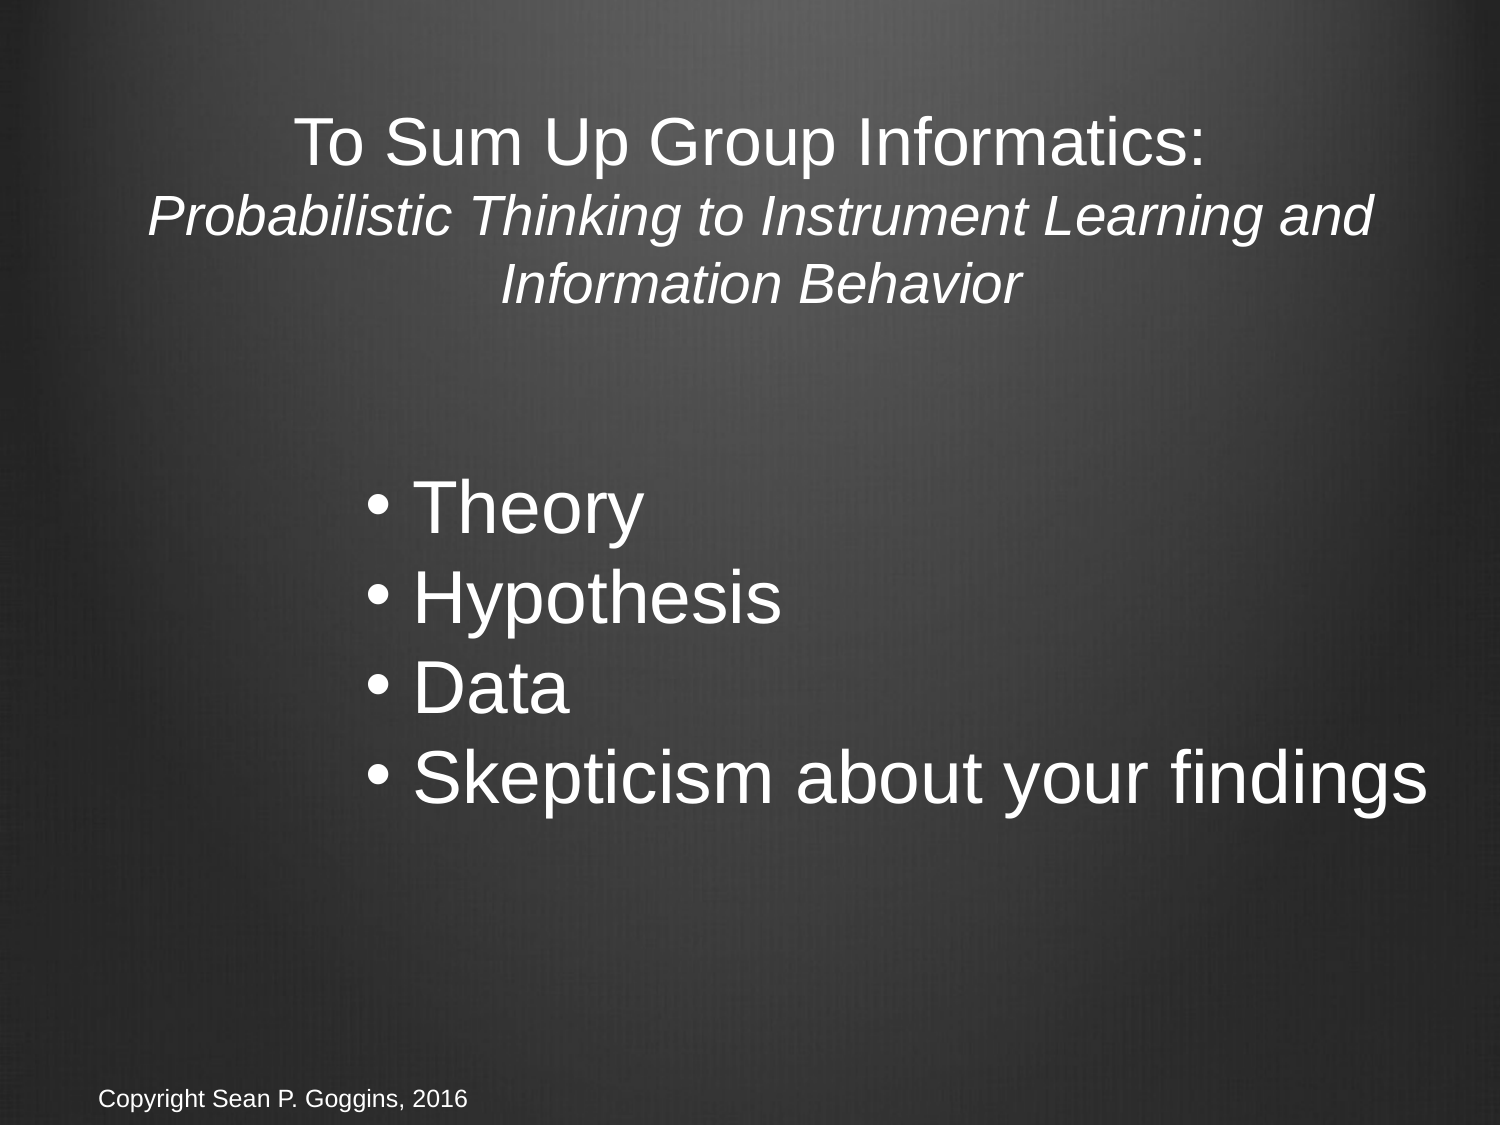

# To Sum Up Group Informatics:  Probabilistic Thinking to Instrument Learning and Information Behavior
Theory
Hypothesis
Data
Skepticism about your findings